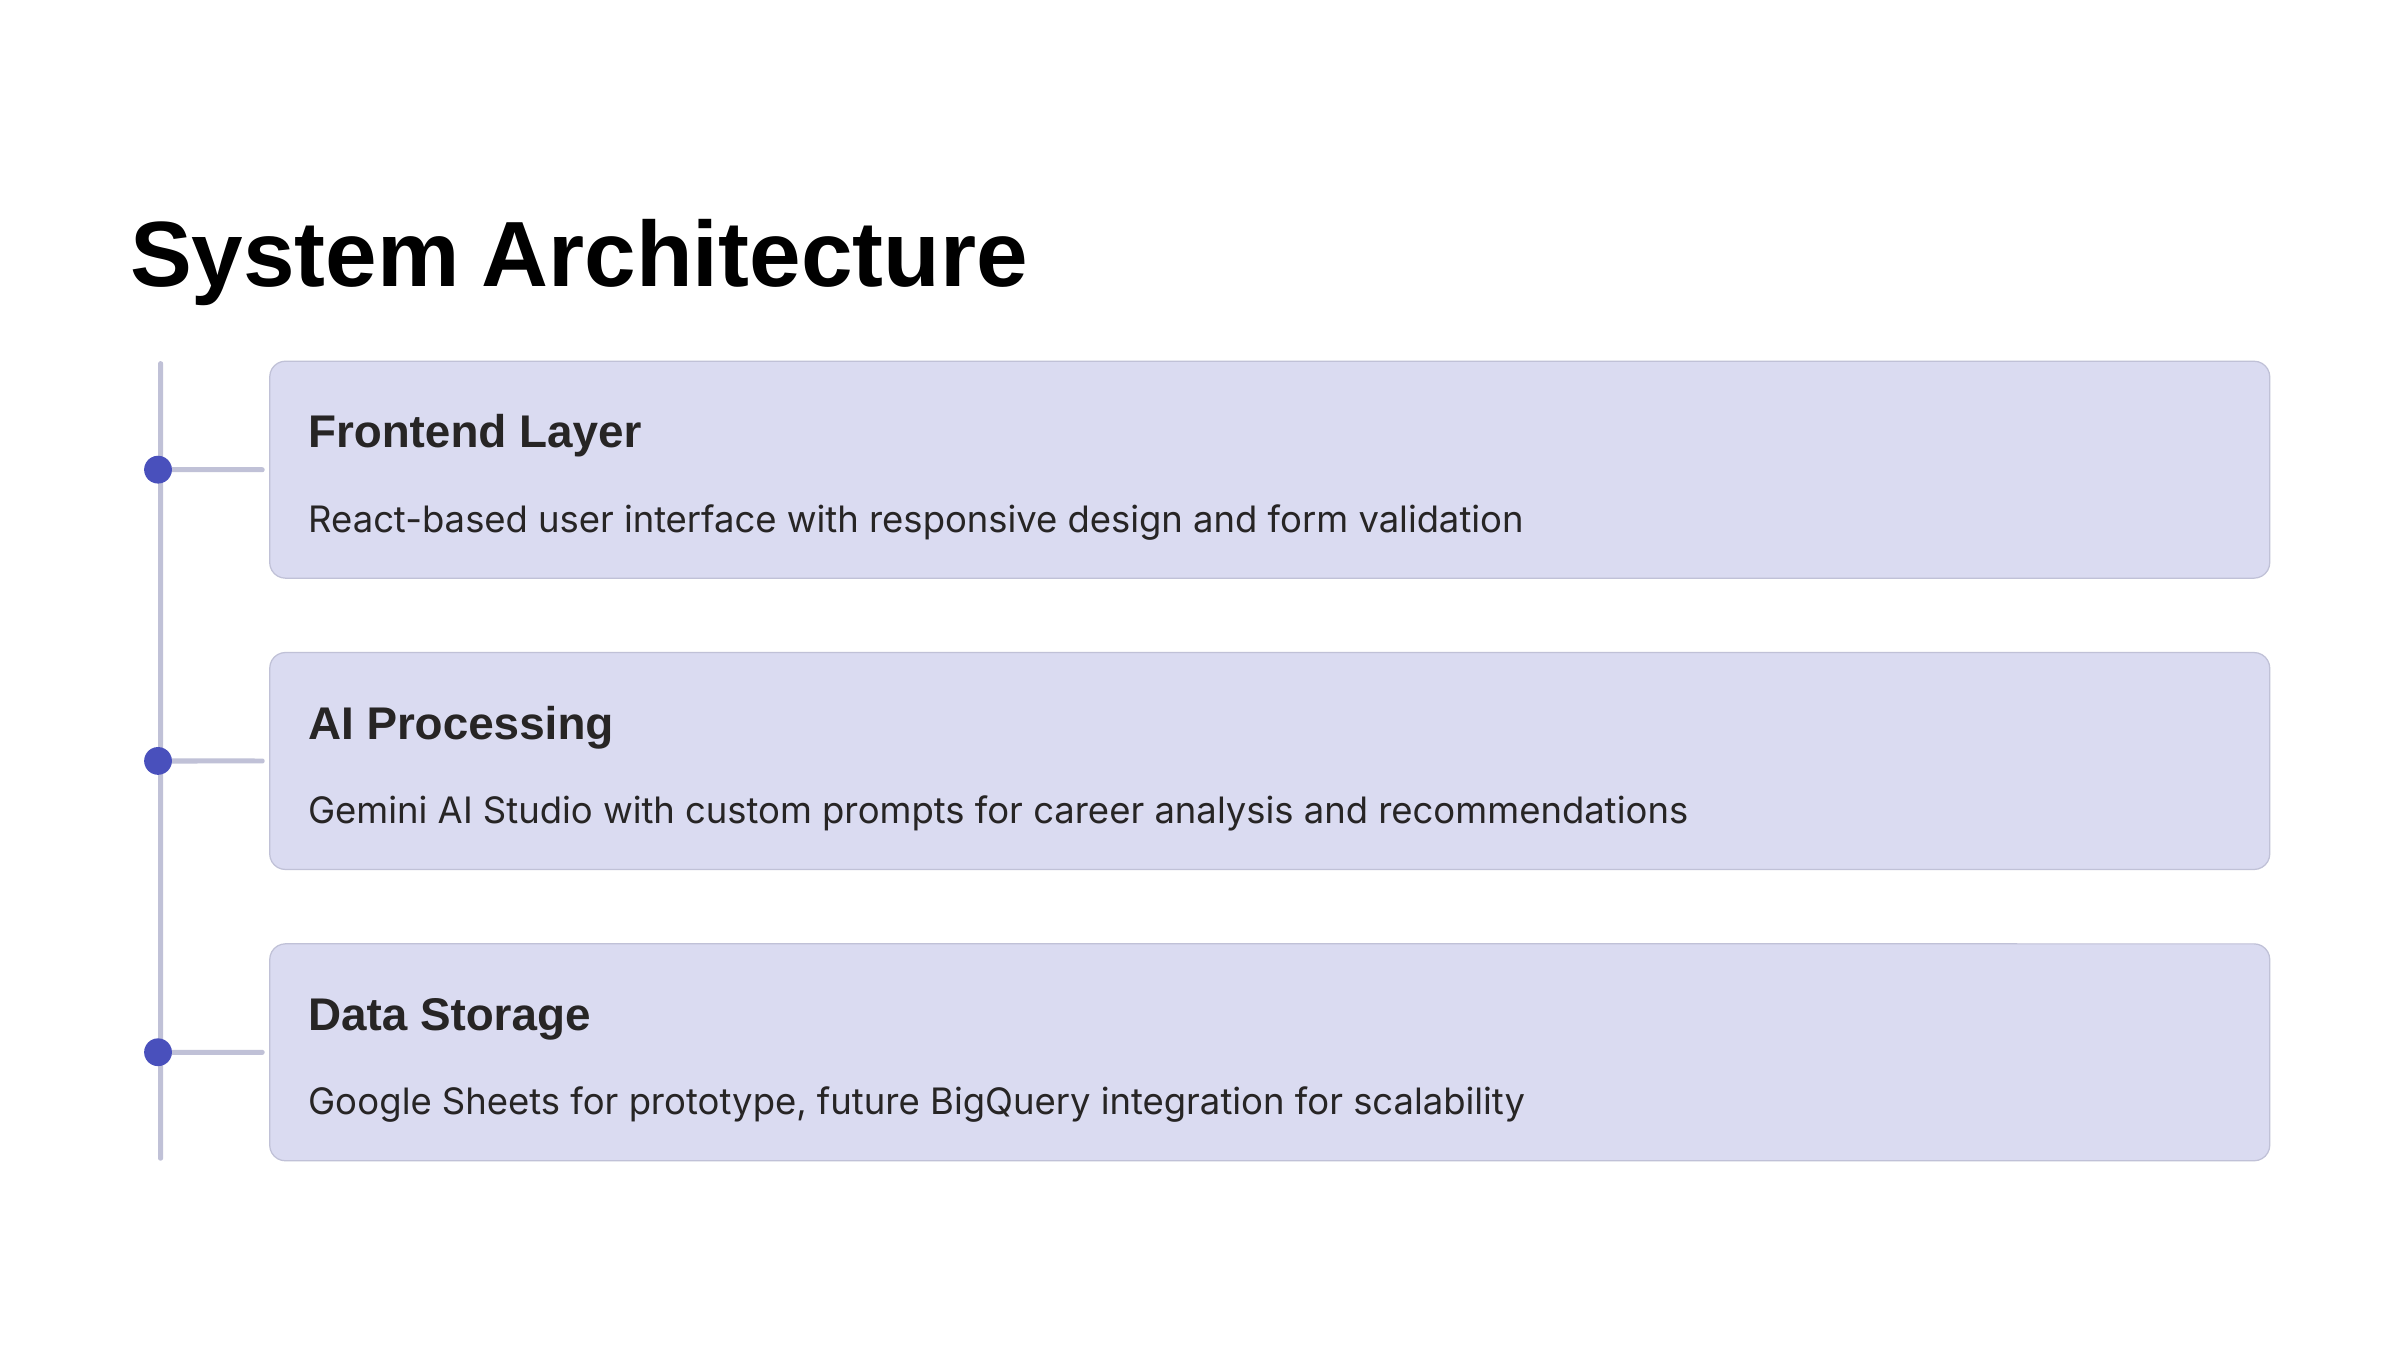

System Architecture

Frontend Layer

React-based user interface with responsive design and form validation

AI Processing

Gemini AI Studio with custom prompts for career analysis and recommendations

Data Storage

Google Sheets for prototype, future BigQuery integration for scalability